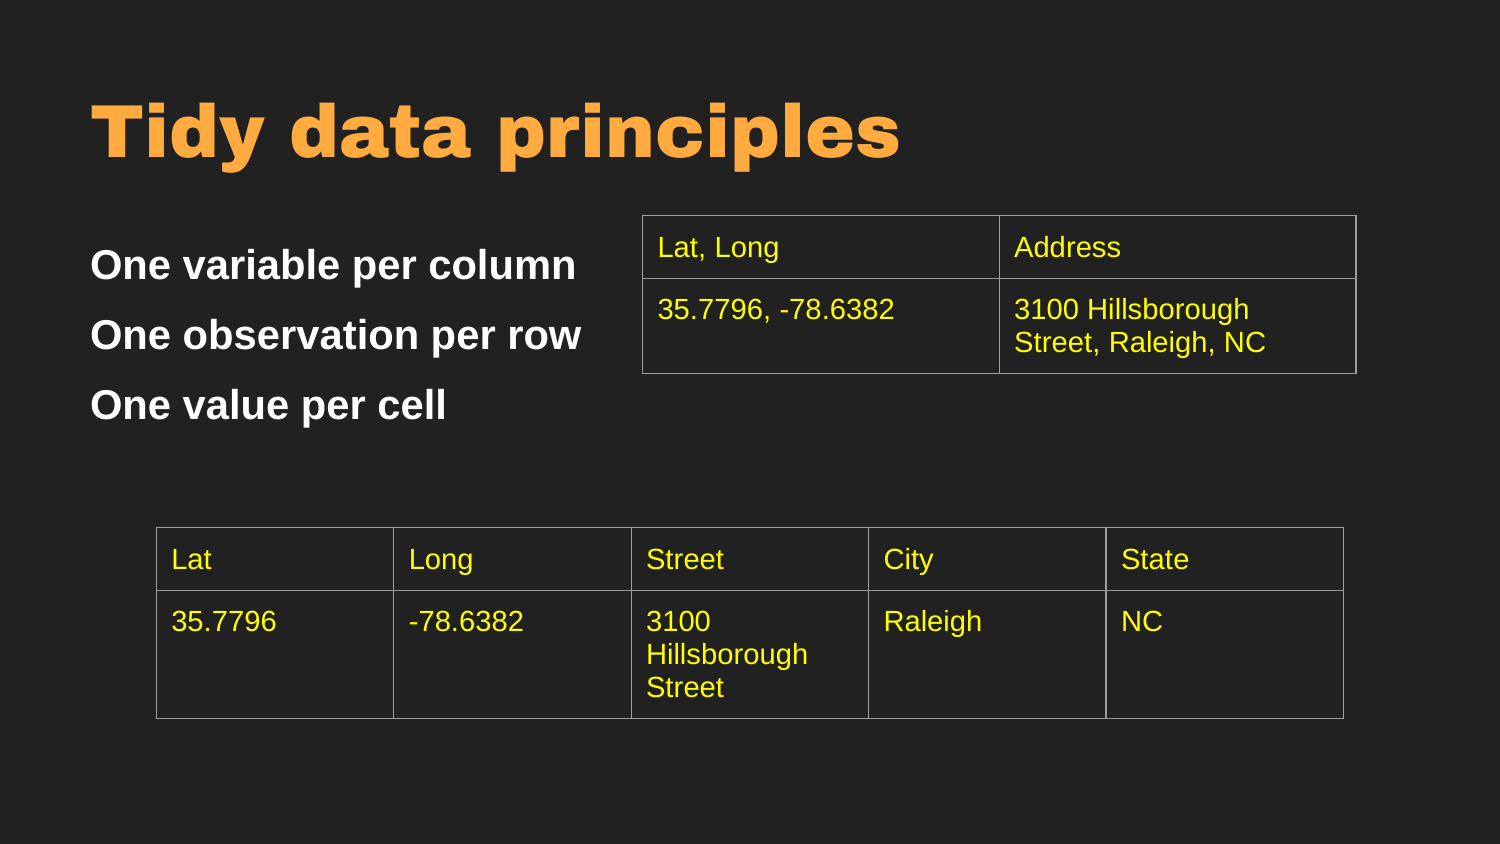

# Tidy data principles
One variable per column
One observation per row
One value per cell
| Lat, Long | Address |
| --- | --- |
| 35.7796, -78.6382 | 3100 Hillsborough Street, Raleigh, NC |
| Lat | Long | Street | City | State |
| --- | --- | --- | --- | --- |
| 35.7796 | -78.6382 | 3100 Hillsborough Street | Raleigh | NC |